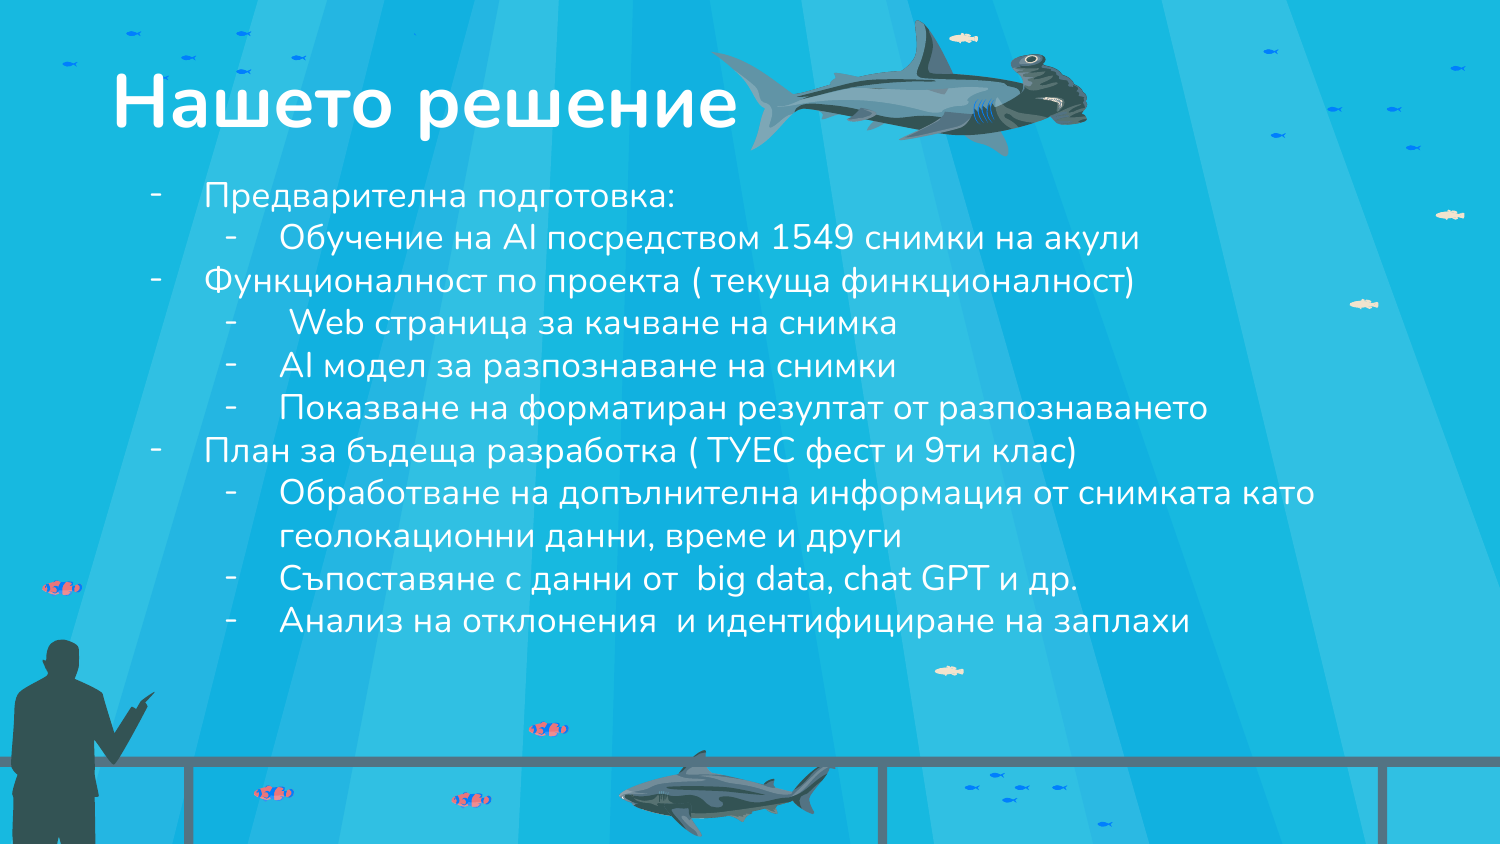

# Нашето решение

Предварителна подготовка:
Обучение на AI посредством 1549 снимки на акули
Функционалност по проекта ( текуща финкционалност)
 Web страница за качване на снимка
AI модел за разпознаване на снимки
Показване на форматиран резултат от разпознаването
План за бъдеща разработка ( ТУЕС фест и 9ти клас)
Обработване на допълнителна информация от снимката като геолокационни данни, време и други
Съпоставяне с данни от  big data, chat GPT и др.
Анализ на отклонения  и идентифициране на заплахи